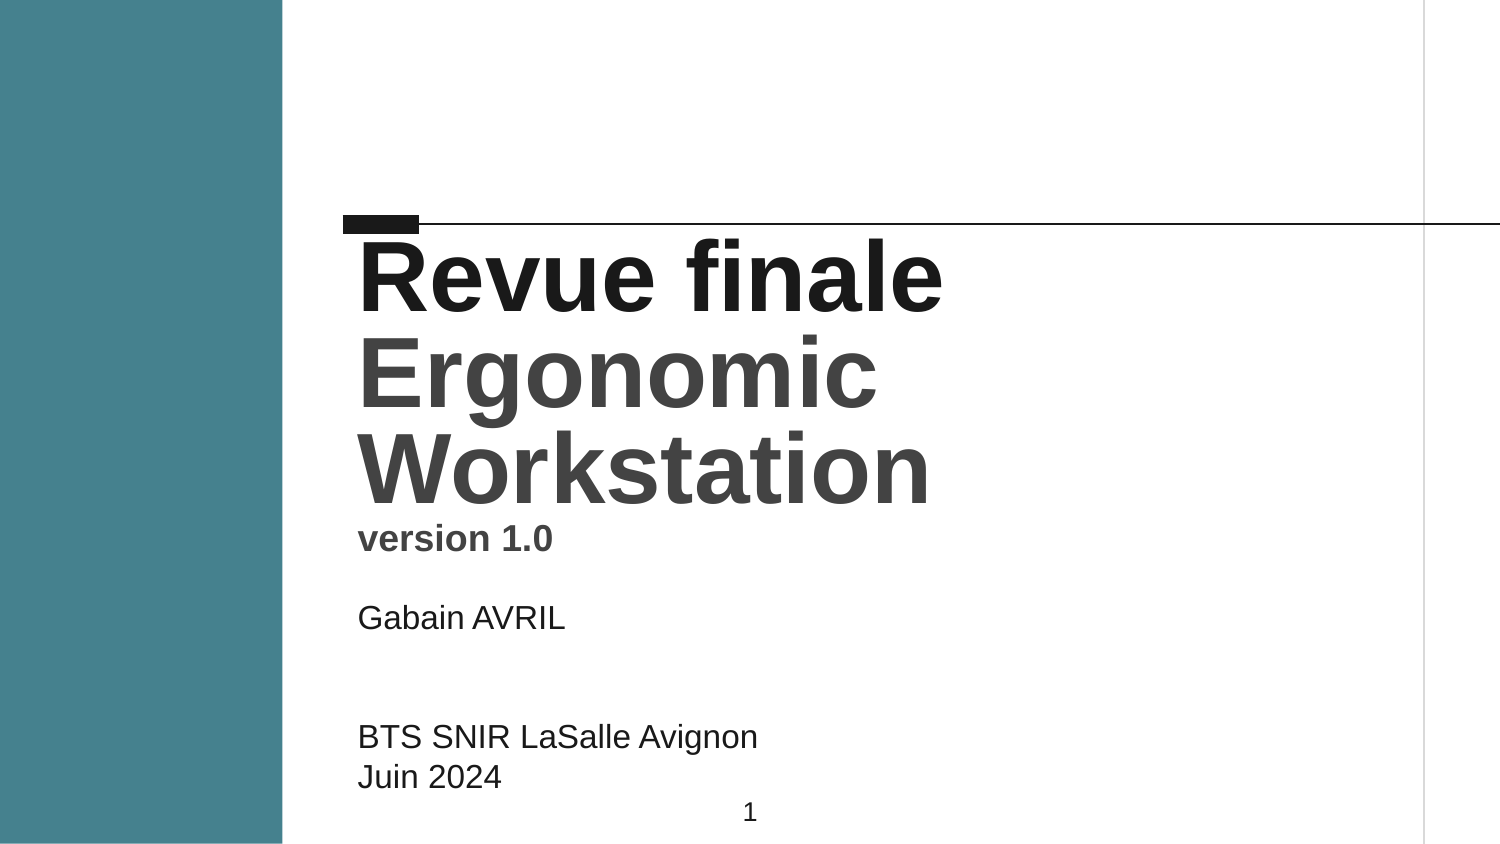

# Revue finale
Ergonomic Workstation
version 1.0
Gabain AVRIL

BTS SNIR LaSalle Avignon
Juin 2024
1